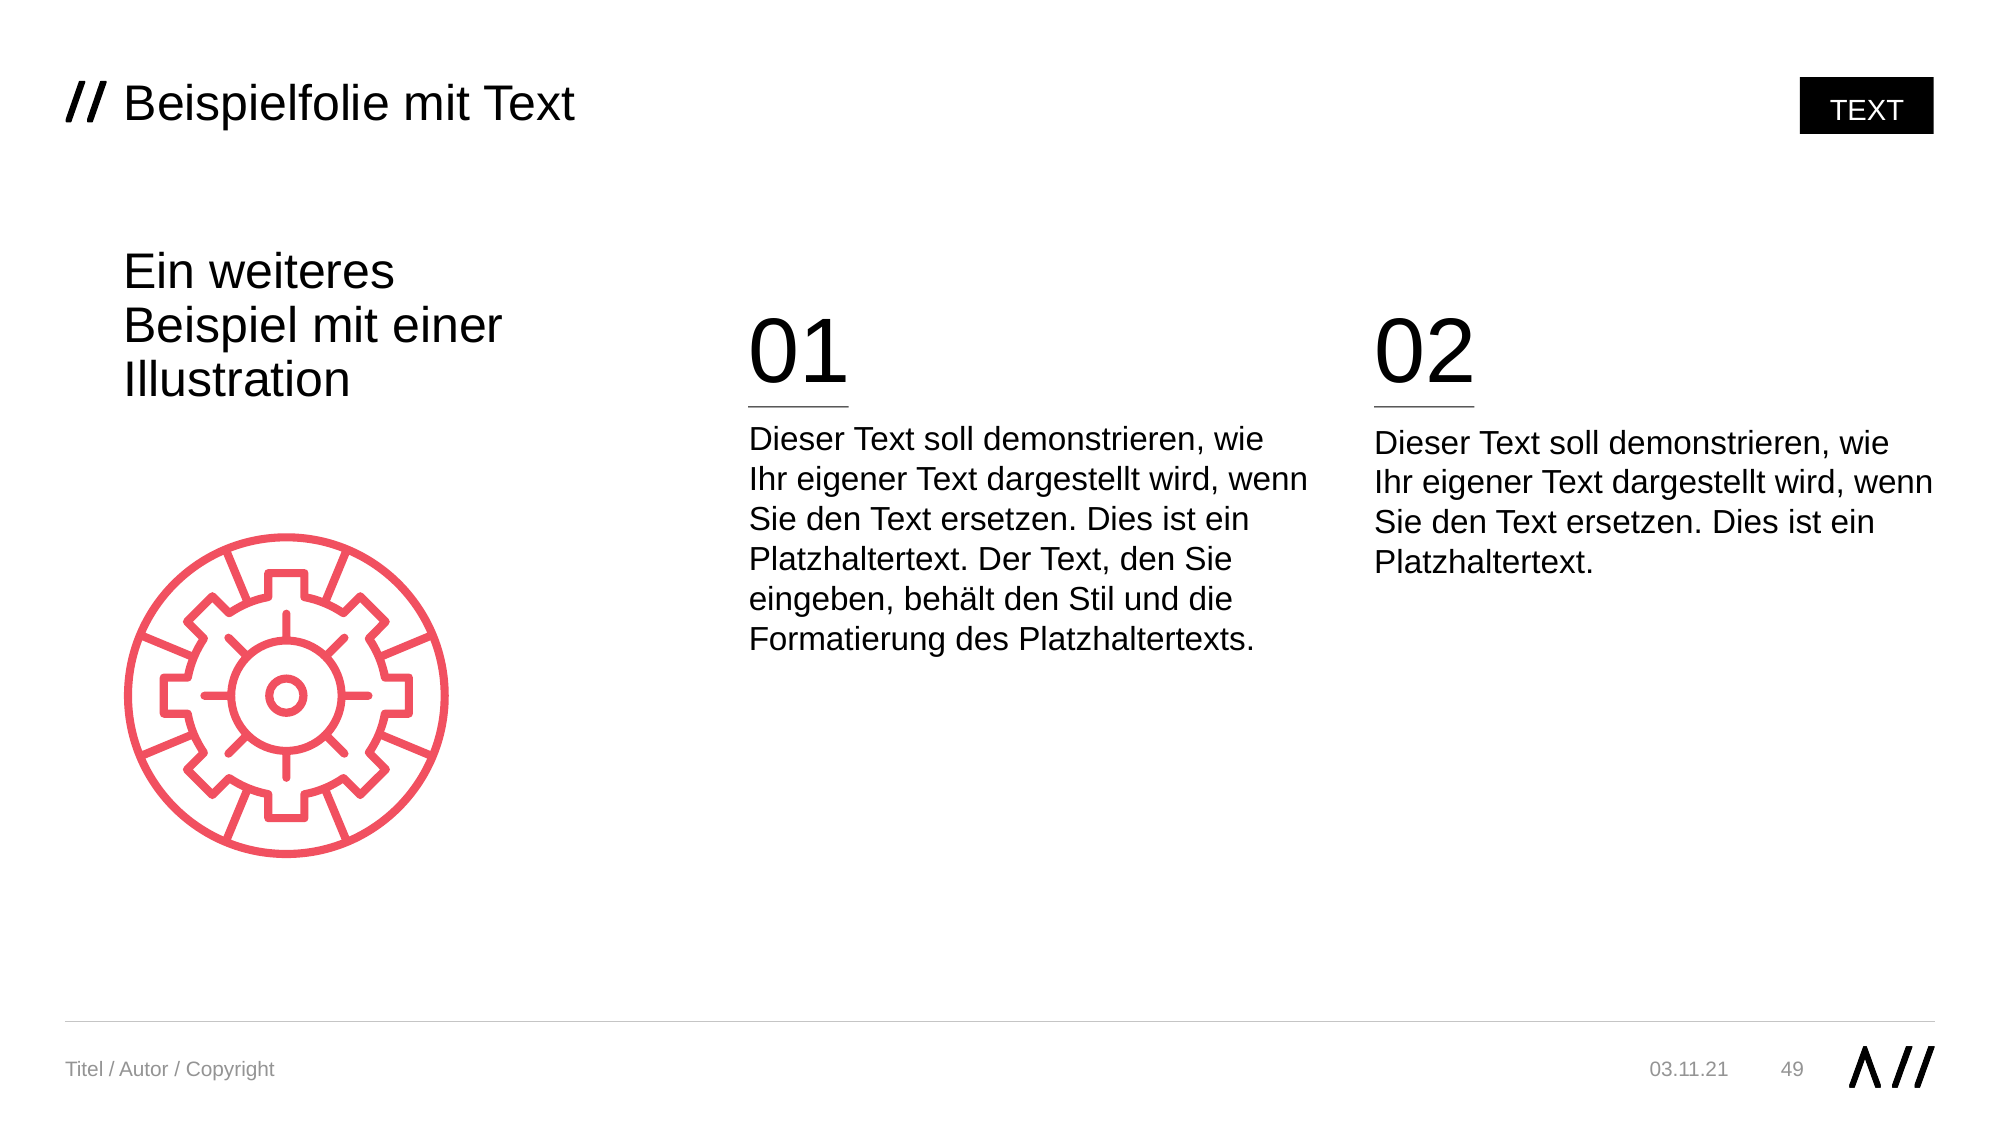

# Beispielfolie mit Text
TEXT
01
02
Ein weiteres
Beispiel mit einer
Illustration

Dieser Text soll demonstrieren, wie Ihr eigener Text dargestellt wird, wenn Sie den Text ersetzen. Dies ist ein Platzhaltertext. Der Text, den Sie eingeben, behält den Stil und die Formatierung des Platzhaltertexts.
Dieser Text soll demonstrieren, wie Ihr eigener Text dargestellt wird, wenn Sie den Text ersetzen. Dies ist ein Platzhaltertext.

Titel / Autor / Copyright
49
03.11.21